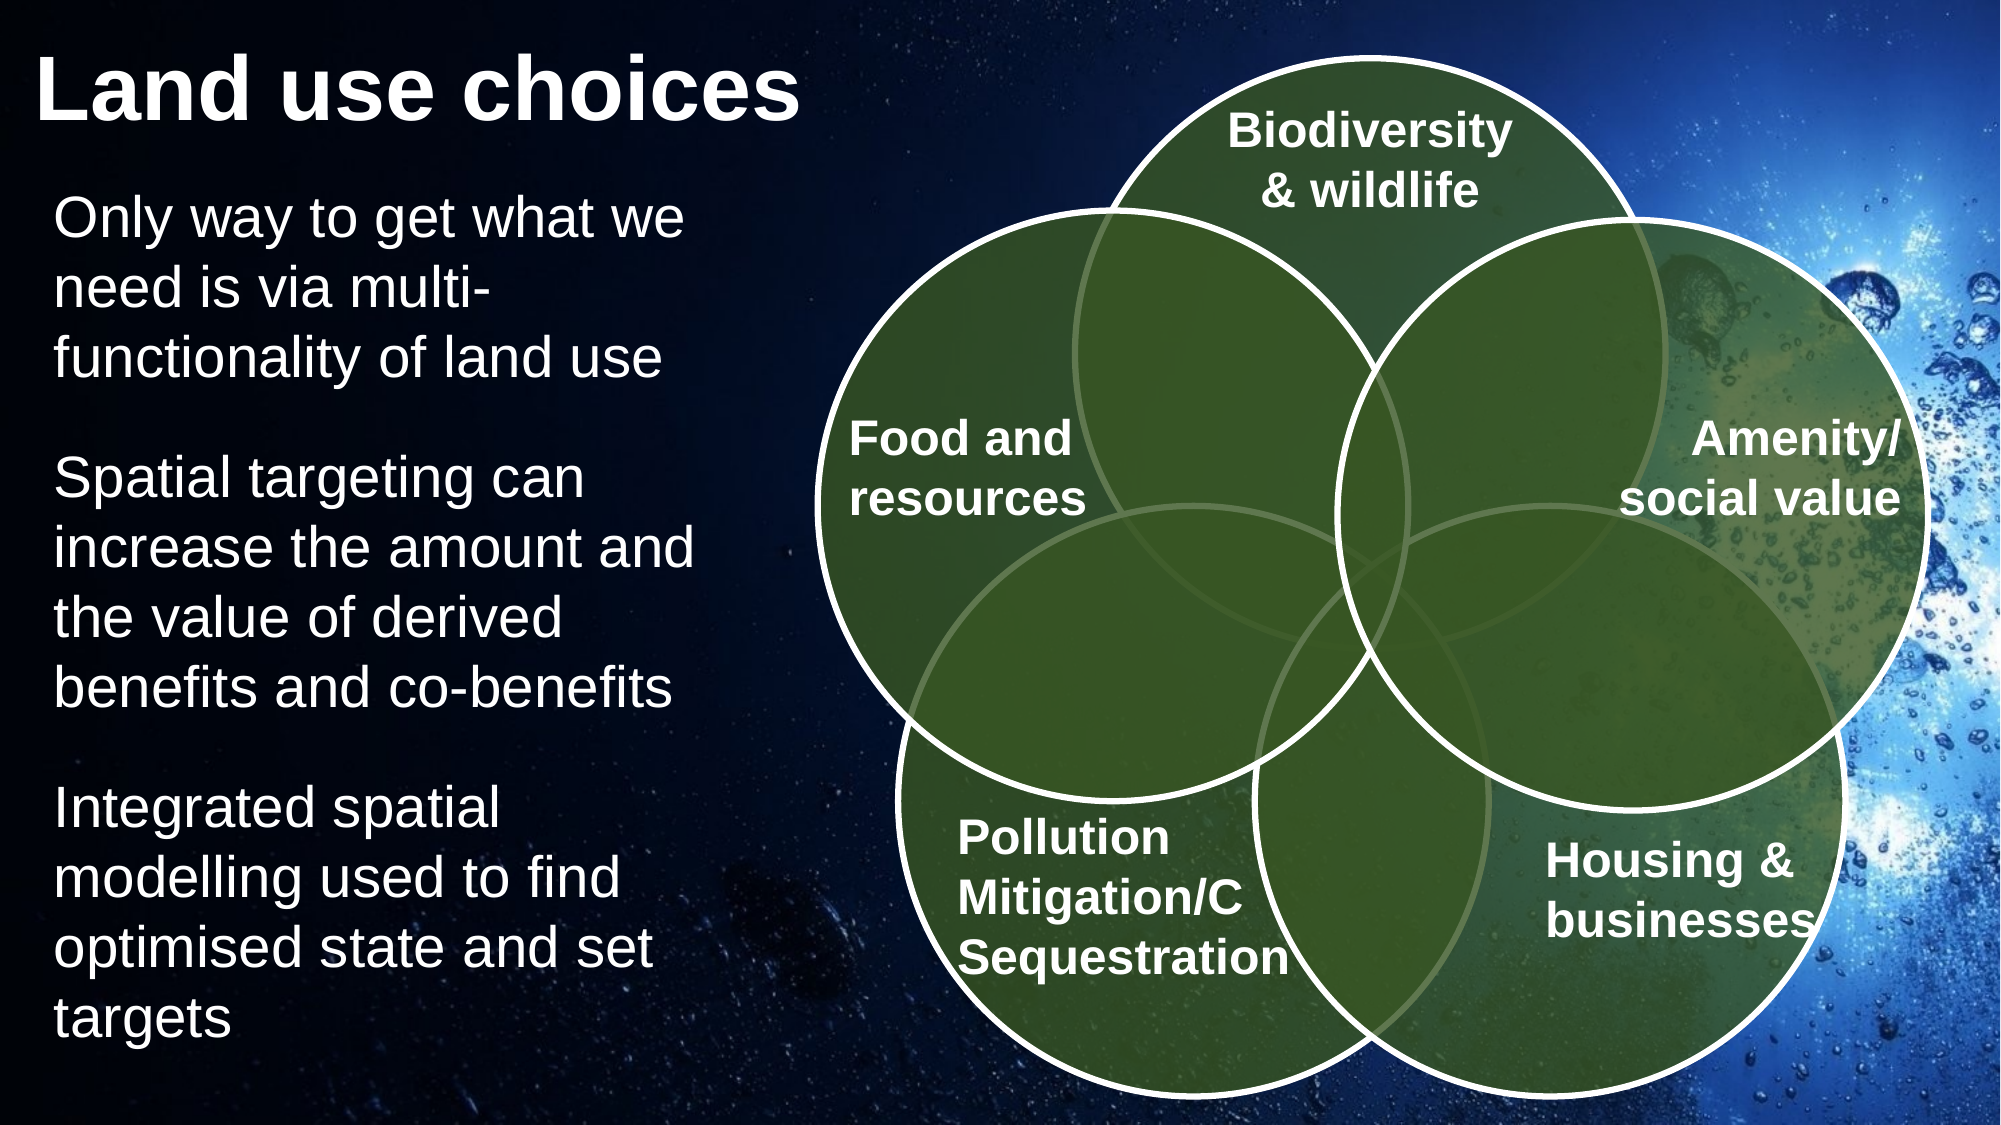

Land use choices

Biodiversity
& wildlife
Only way to get what we need is via multi-functionality of land use
Spatial targeting can increase the amount and the value of derived benefits and co-benefits
Integrated spatial modelling used to find optimised state and set targets

Amenity/
social value
Food and
resources

Pollution
Mitigation/C Sequestration
Housing &
businesses